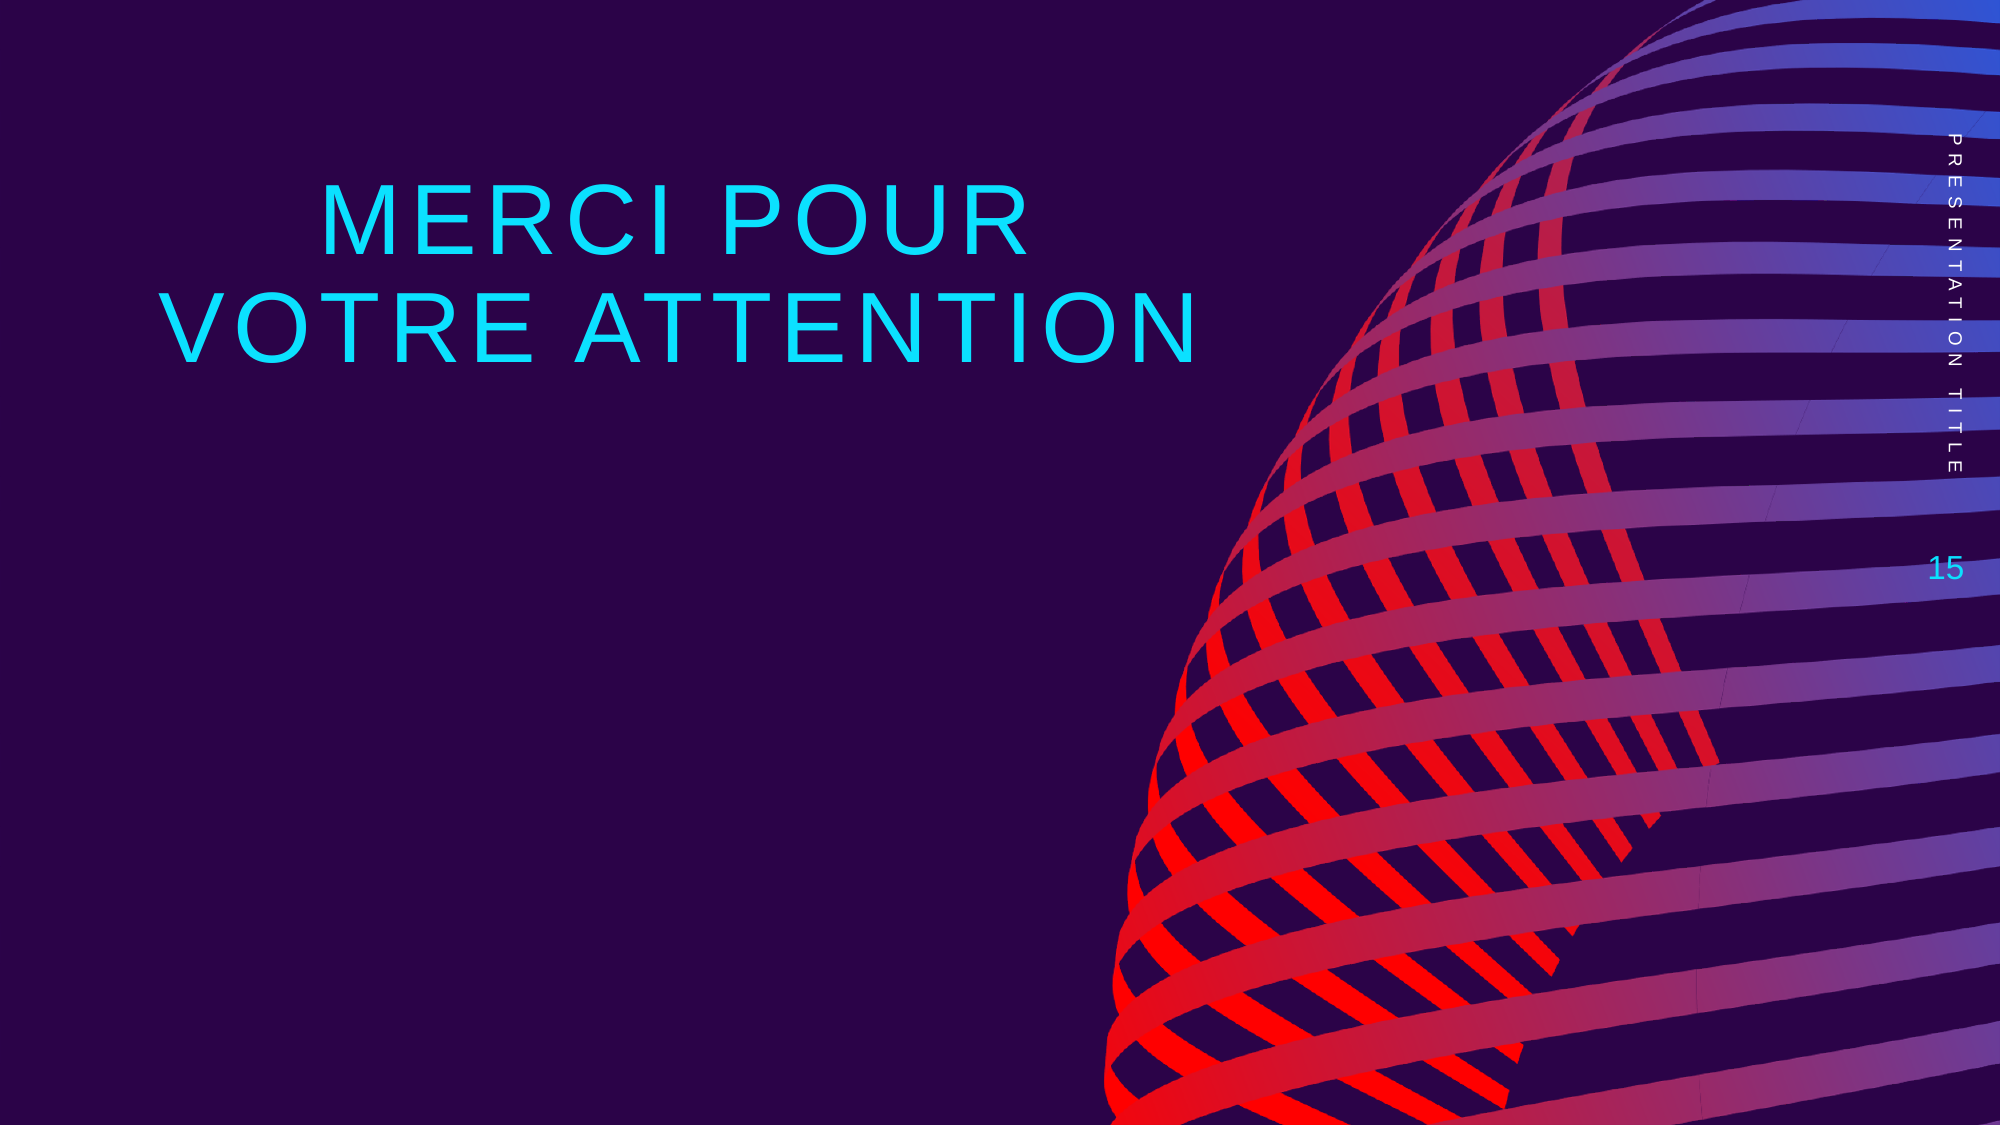

# Merci Pour Votre Attention
PRESENTATION TITLE
15